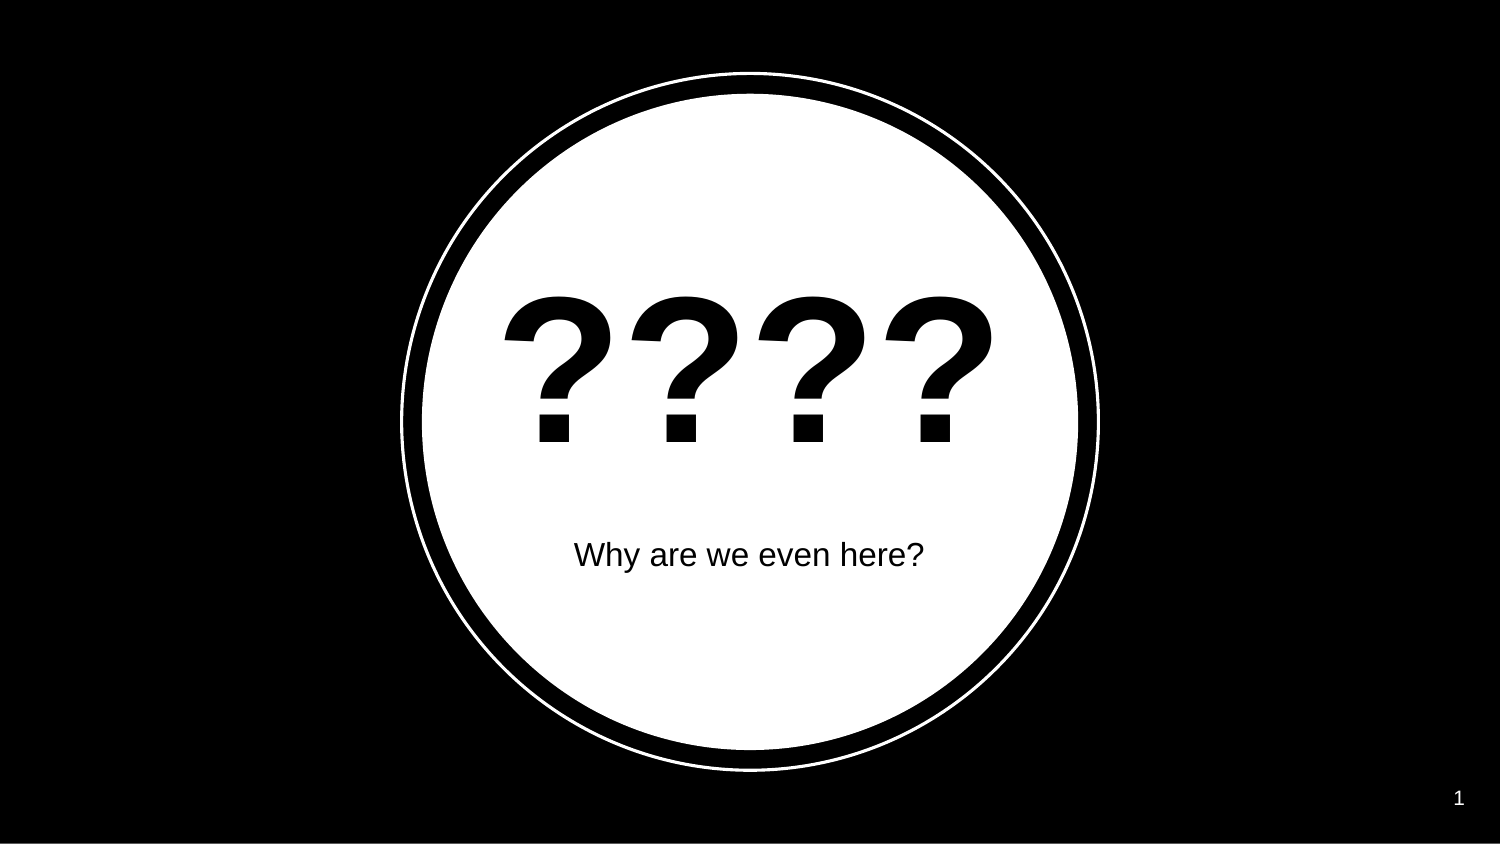

# ????
Why are we even here?
1